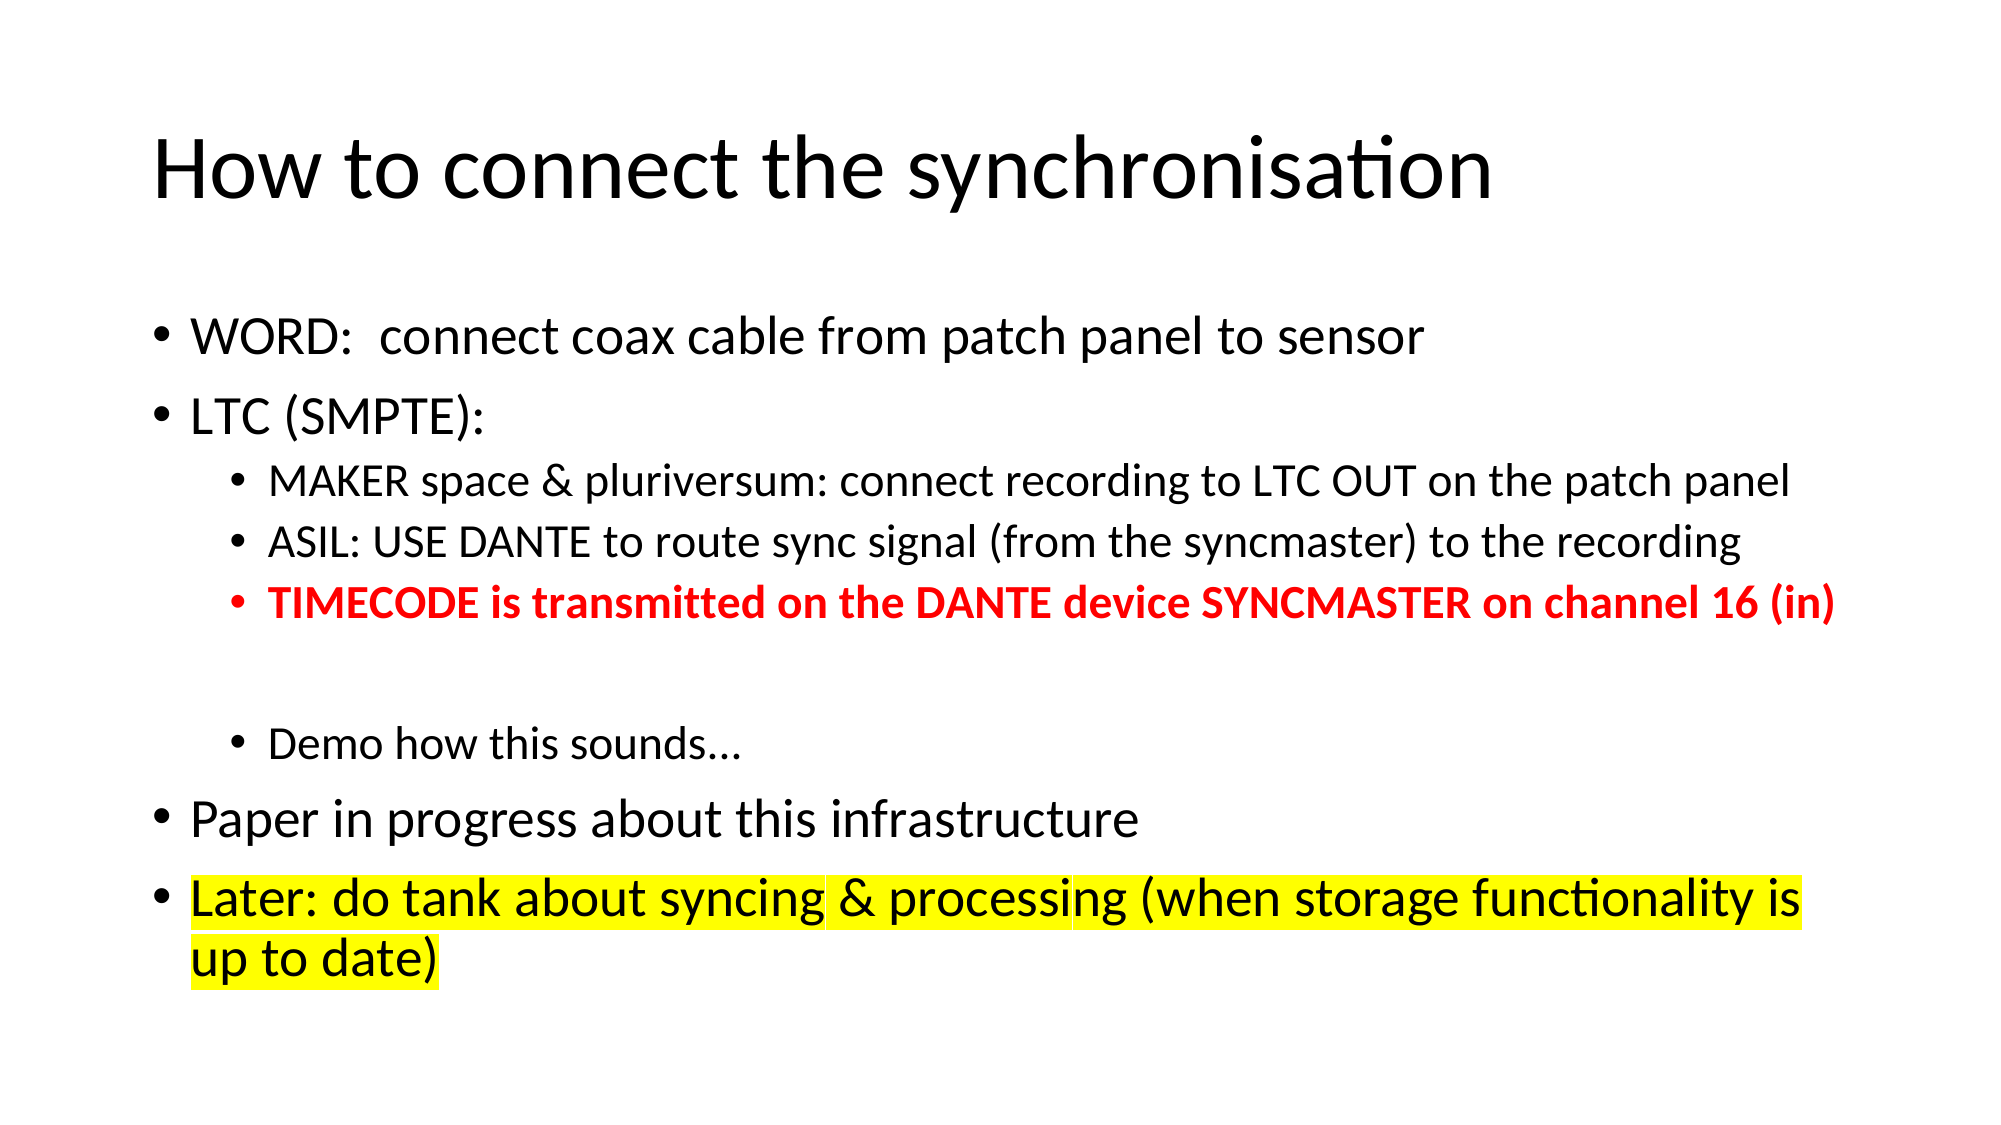

# How to connect the synchronisation
WORD:  connect coax cable from patch panel to sensor
LTC (SMPTE):
MAKER space & pluriversum: connect recording to LTC OUT on the patch panel
ASIL: USE DANTE to route sync signal (from the syncmaster) to the recording
TIMECODE is transmitted on the DANTE device SYNCMASTER on channel 16 (in)

Demo how this sounds...
Paper in progress about this infrastructure
Later: do tank about syncing & processing (when storage functionality is up to date)